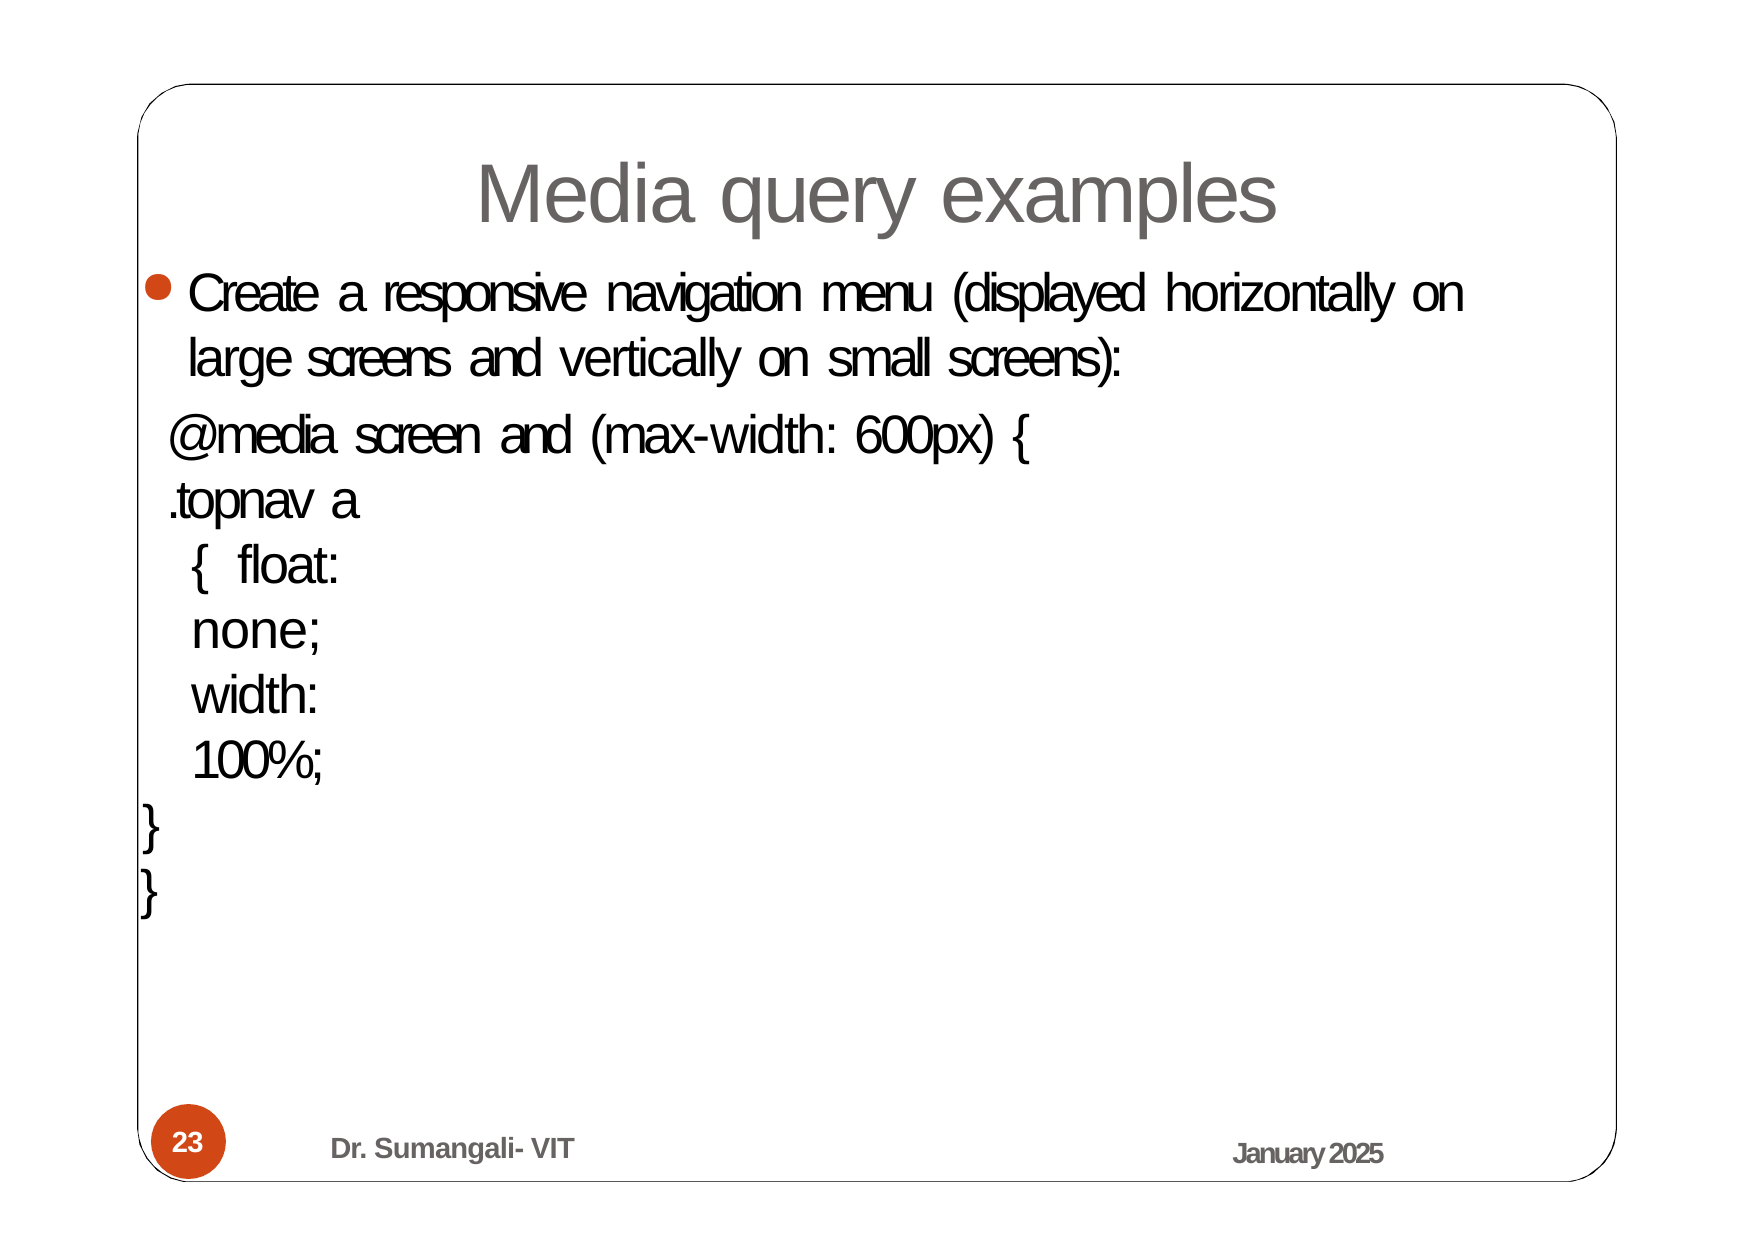

# Media query examples
Create a responsive navigation menu (displayed horizontally on large screens and vertically on small screens):
@media screen and (max-width: 600px) {
.topnav a { float: none; width: 100%;
}
}

23
Dr. Sumangali- VIT
January 2025